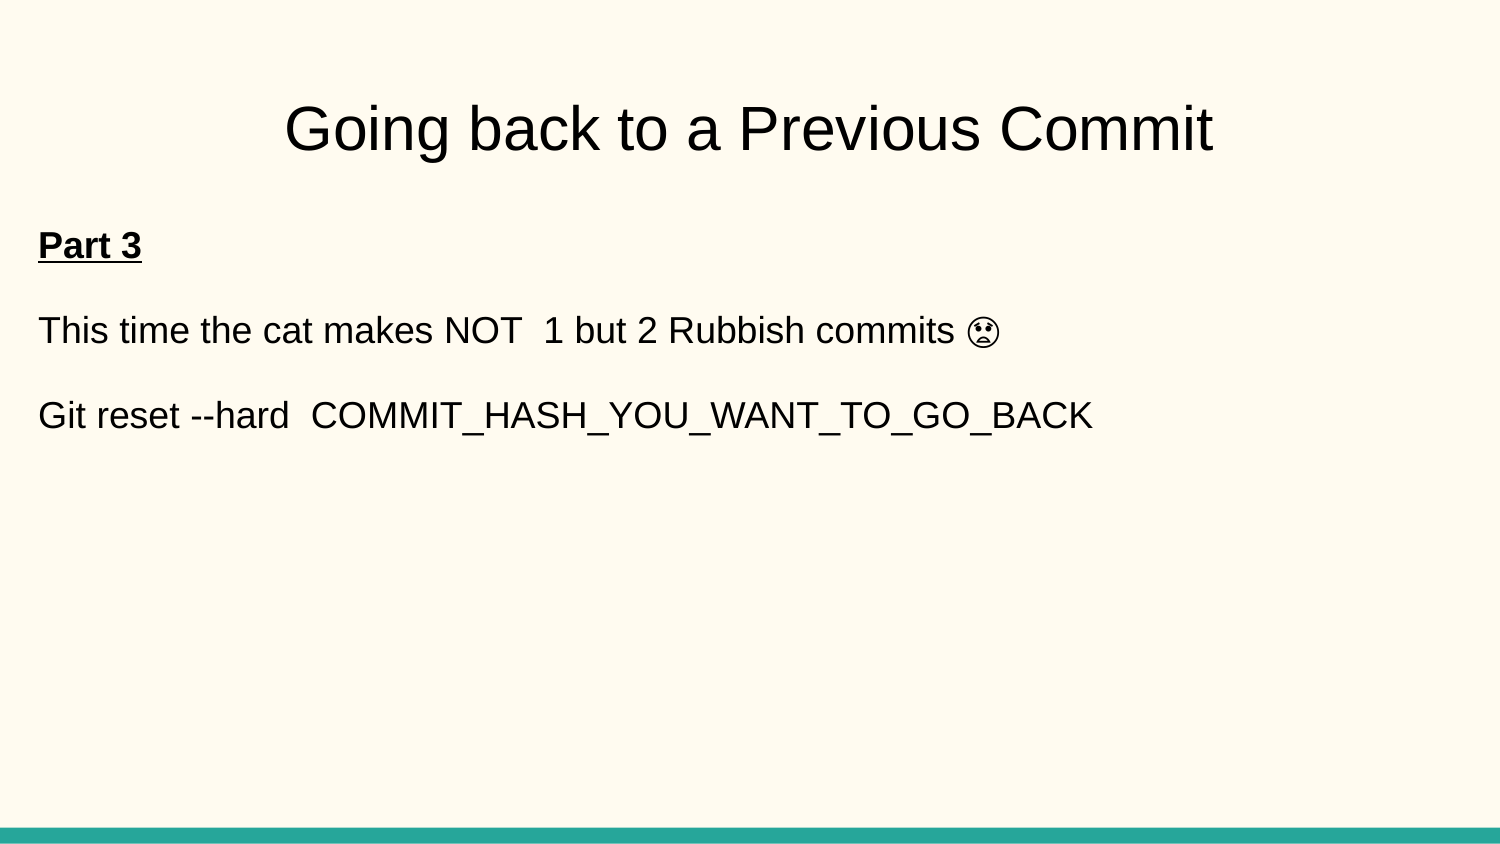

# Going back to a Previous Commit
Part 3
This time the cat makes NOT  1 but 2 Rubbish commits 😦
Git reset --hard  COMMIT_HASH_YOU_WANT_TO_GO_BACK